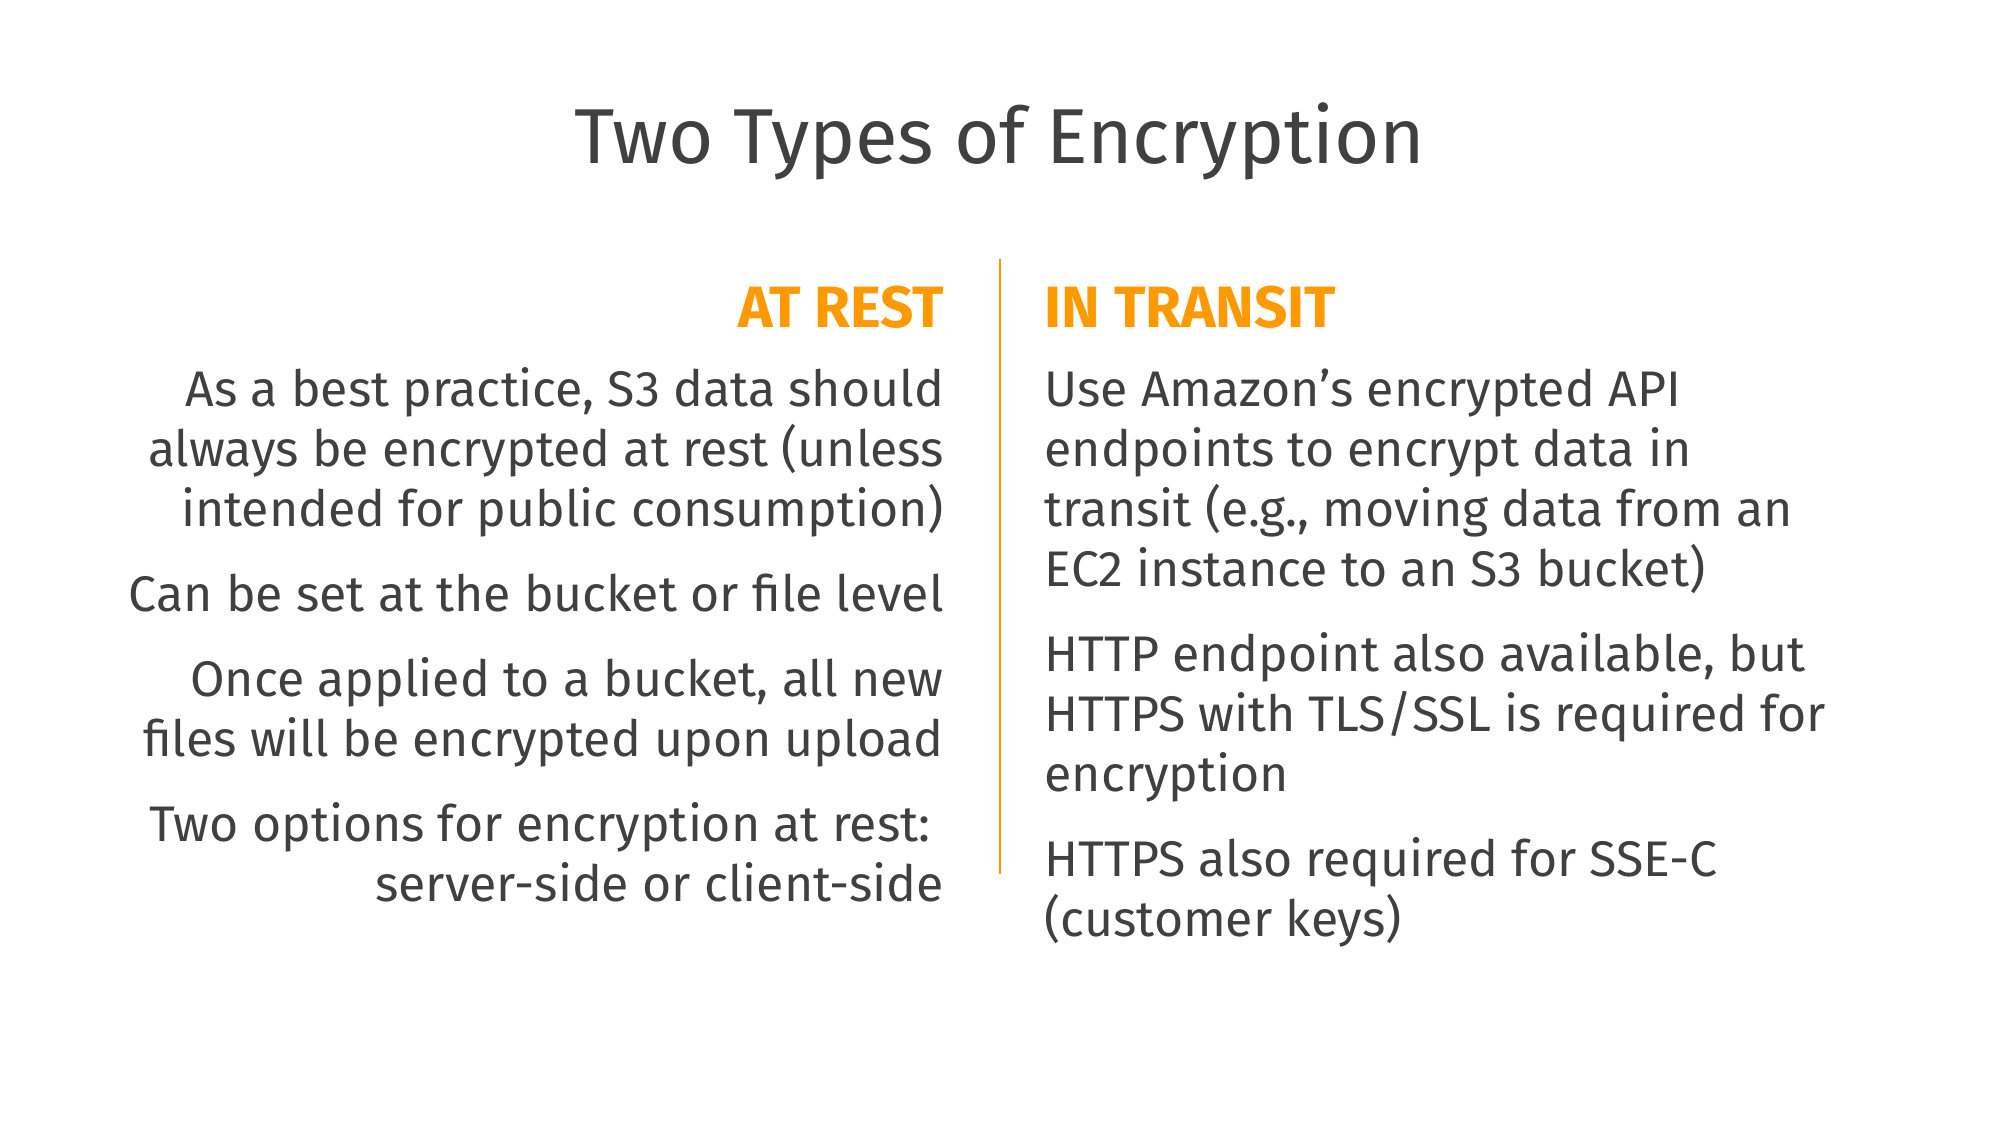

# Two Types of Encryption
AT REST
IN TRANSIT
Use Amazon’s encrypted API endpoints to encrypt data in transit (e.g., moving data from an EC2 instance to an S3 bucket)
HTTP endpoint also available, but HTTPS with TLS/SSL is required for encryption
HTTPS also required for SSE-C (customer keys)
As a best practice, S3 data should always be encrypted at rest (unless intended for public consumption)
Can be set at the bucket or file level
Once applied to a bucket, all new files will be encrypted upon upload
Two options for encryption at rest:
server-side or client-side